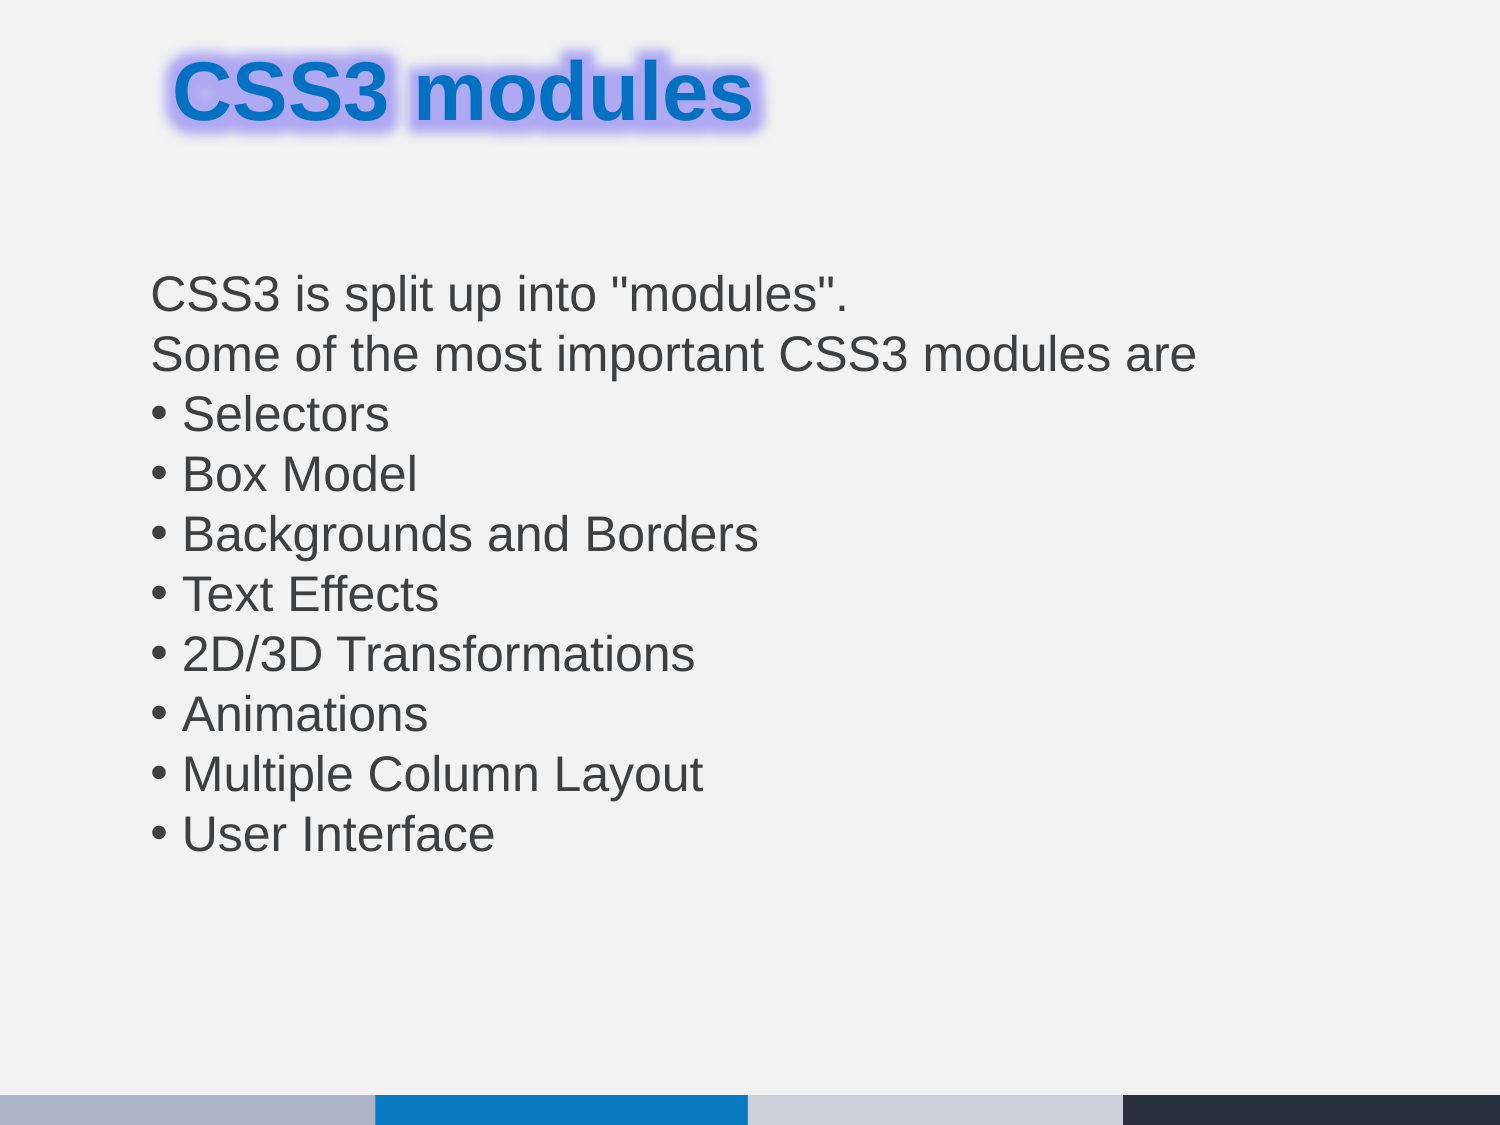

CSS3 modules
CSS3 is split up into "modules".
Some of the most important CSS3 modules are
 Selectors
 Box Model
 Backgrounds and Borders
 Text Effects
 2D/3D Transformations
 Animations
 Multiple Column Layout
 User Interface